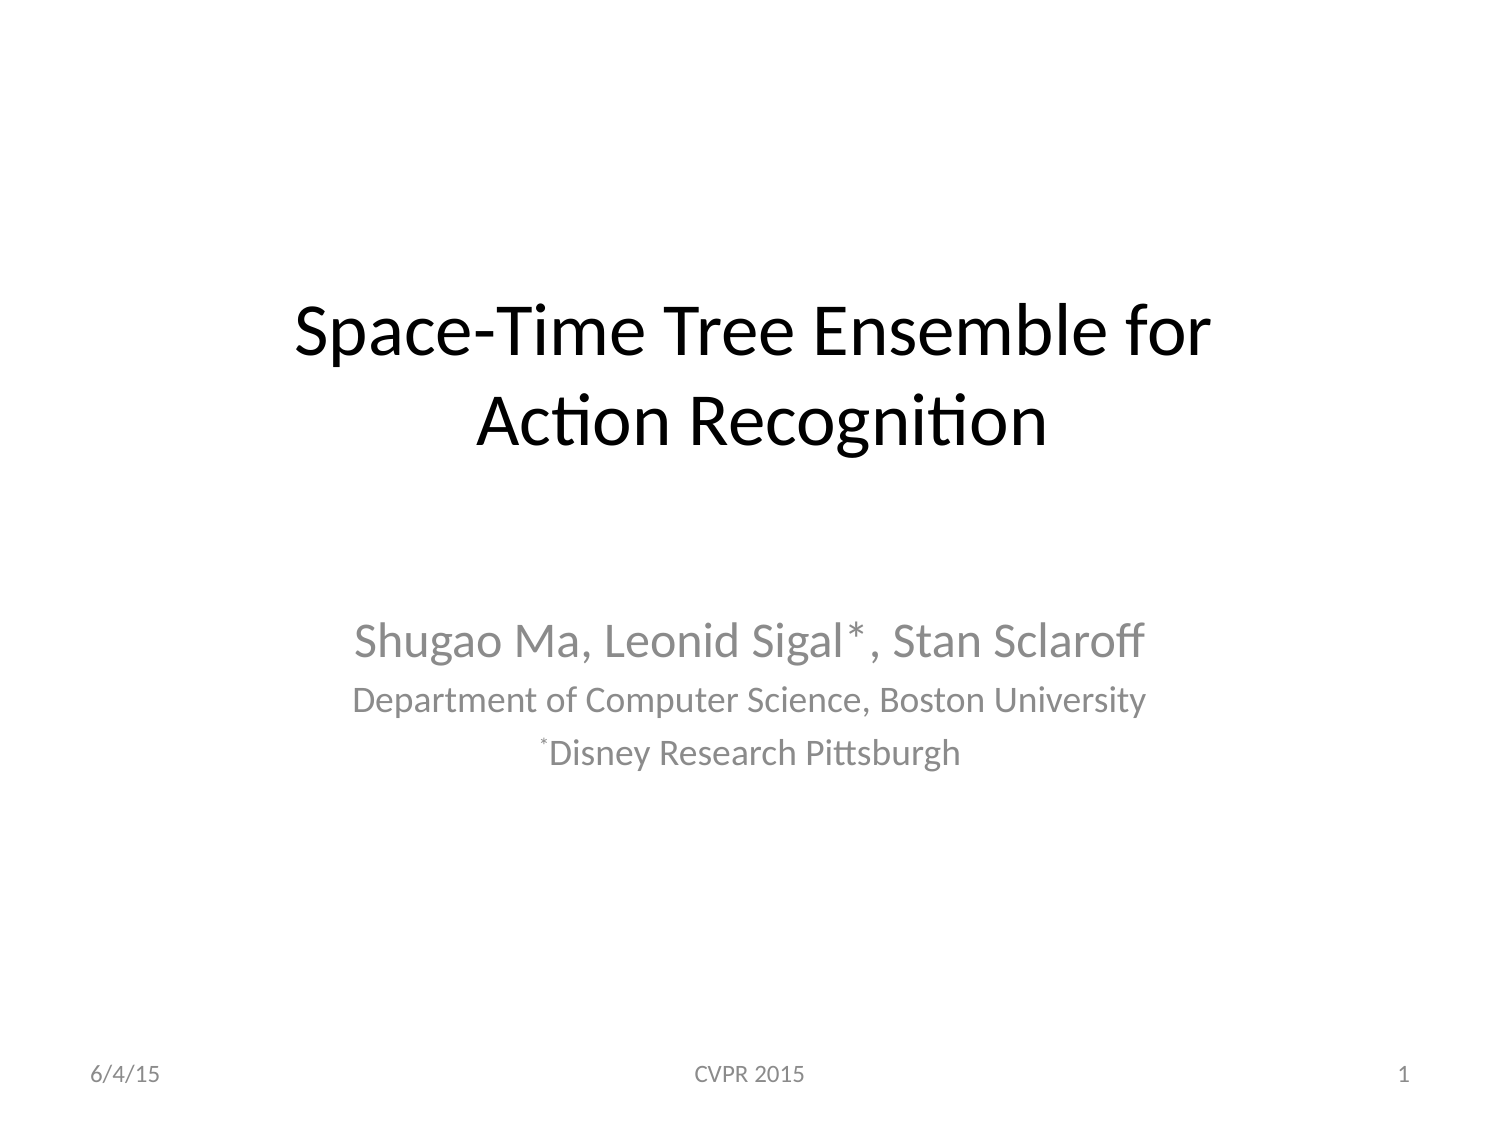

# Space-Time Tree Ensemble for Action Recognition
Shugao Ma, Leonid Sigal*, Stan Sclaroff
Department of Computer Science, Boston University
*Disney Research Pittsburgh
6/4/15
CVPR 2015
1